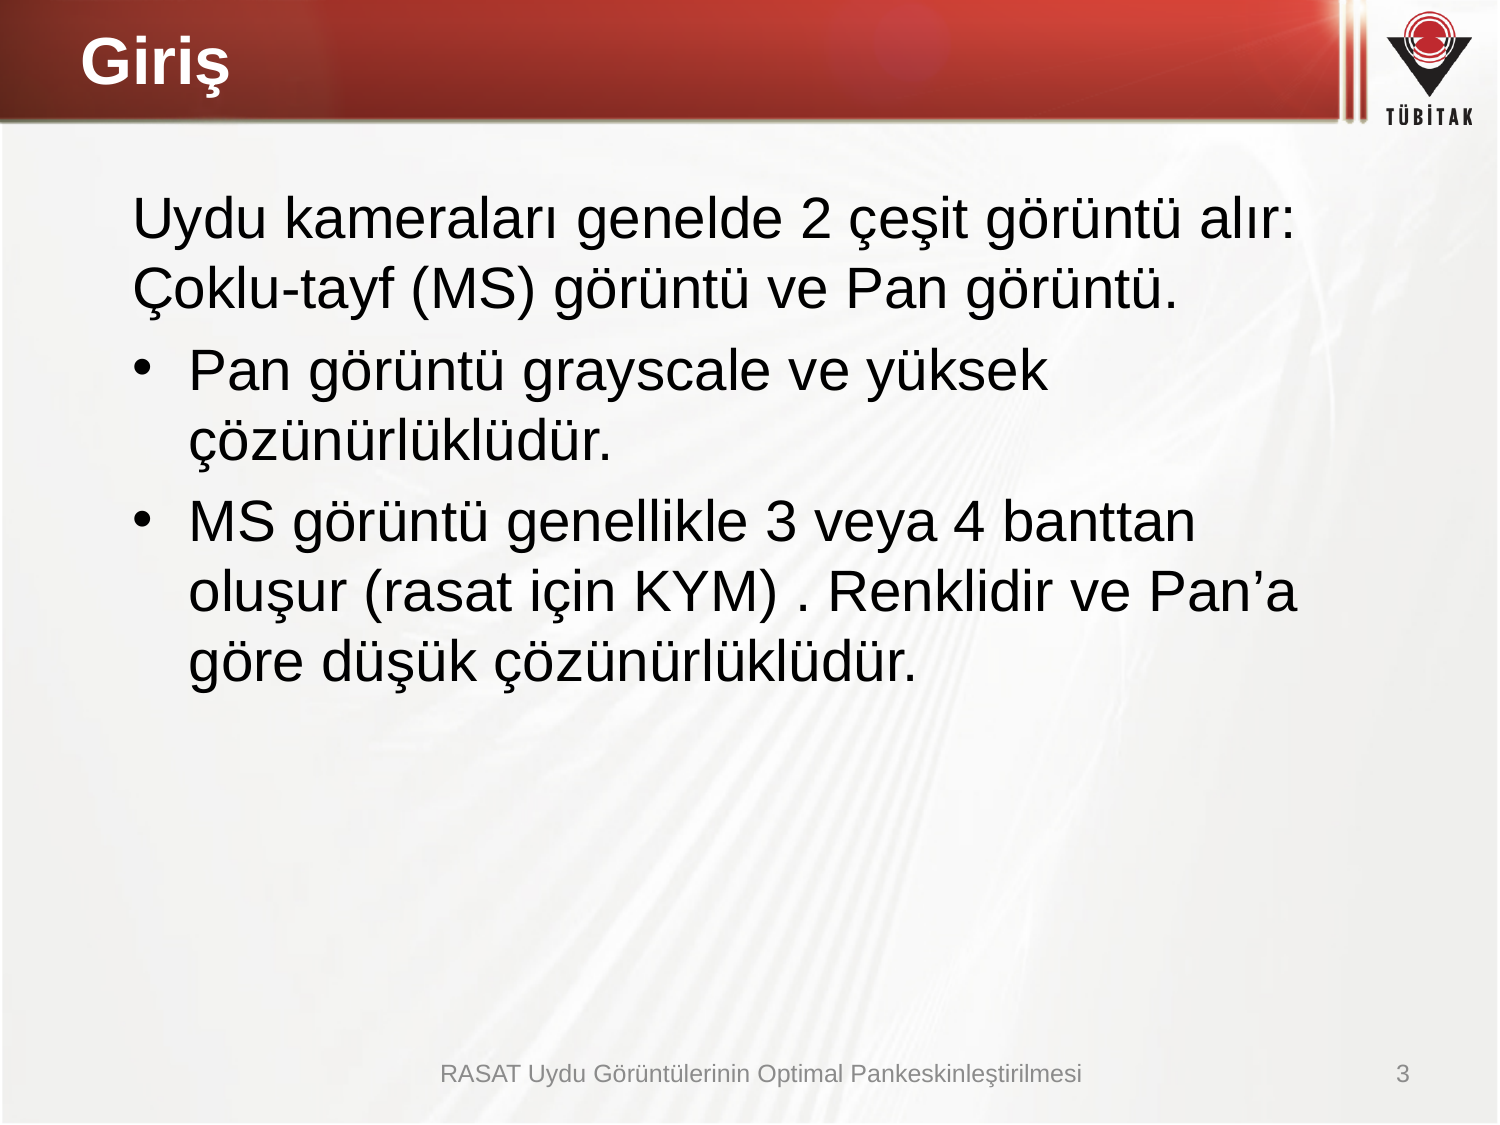

# Giriş
Uydu kameraları genelde 2 çeşit görüntü alır: Çoklu-tayf (MS) görüntü ve Pan görüntü.
Pan görüntü grayscale ve yüksek çözünürlüklüdür.
MS görüntü genellikle 3 veya 4 banttan oluşur (rasat için KYM) . Renklidir ve Pan’a göre düşük çözünürlüklüdür.
RASAT Uydu Görüntülerinin Optimal Pankeskinleştirilmesi
3